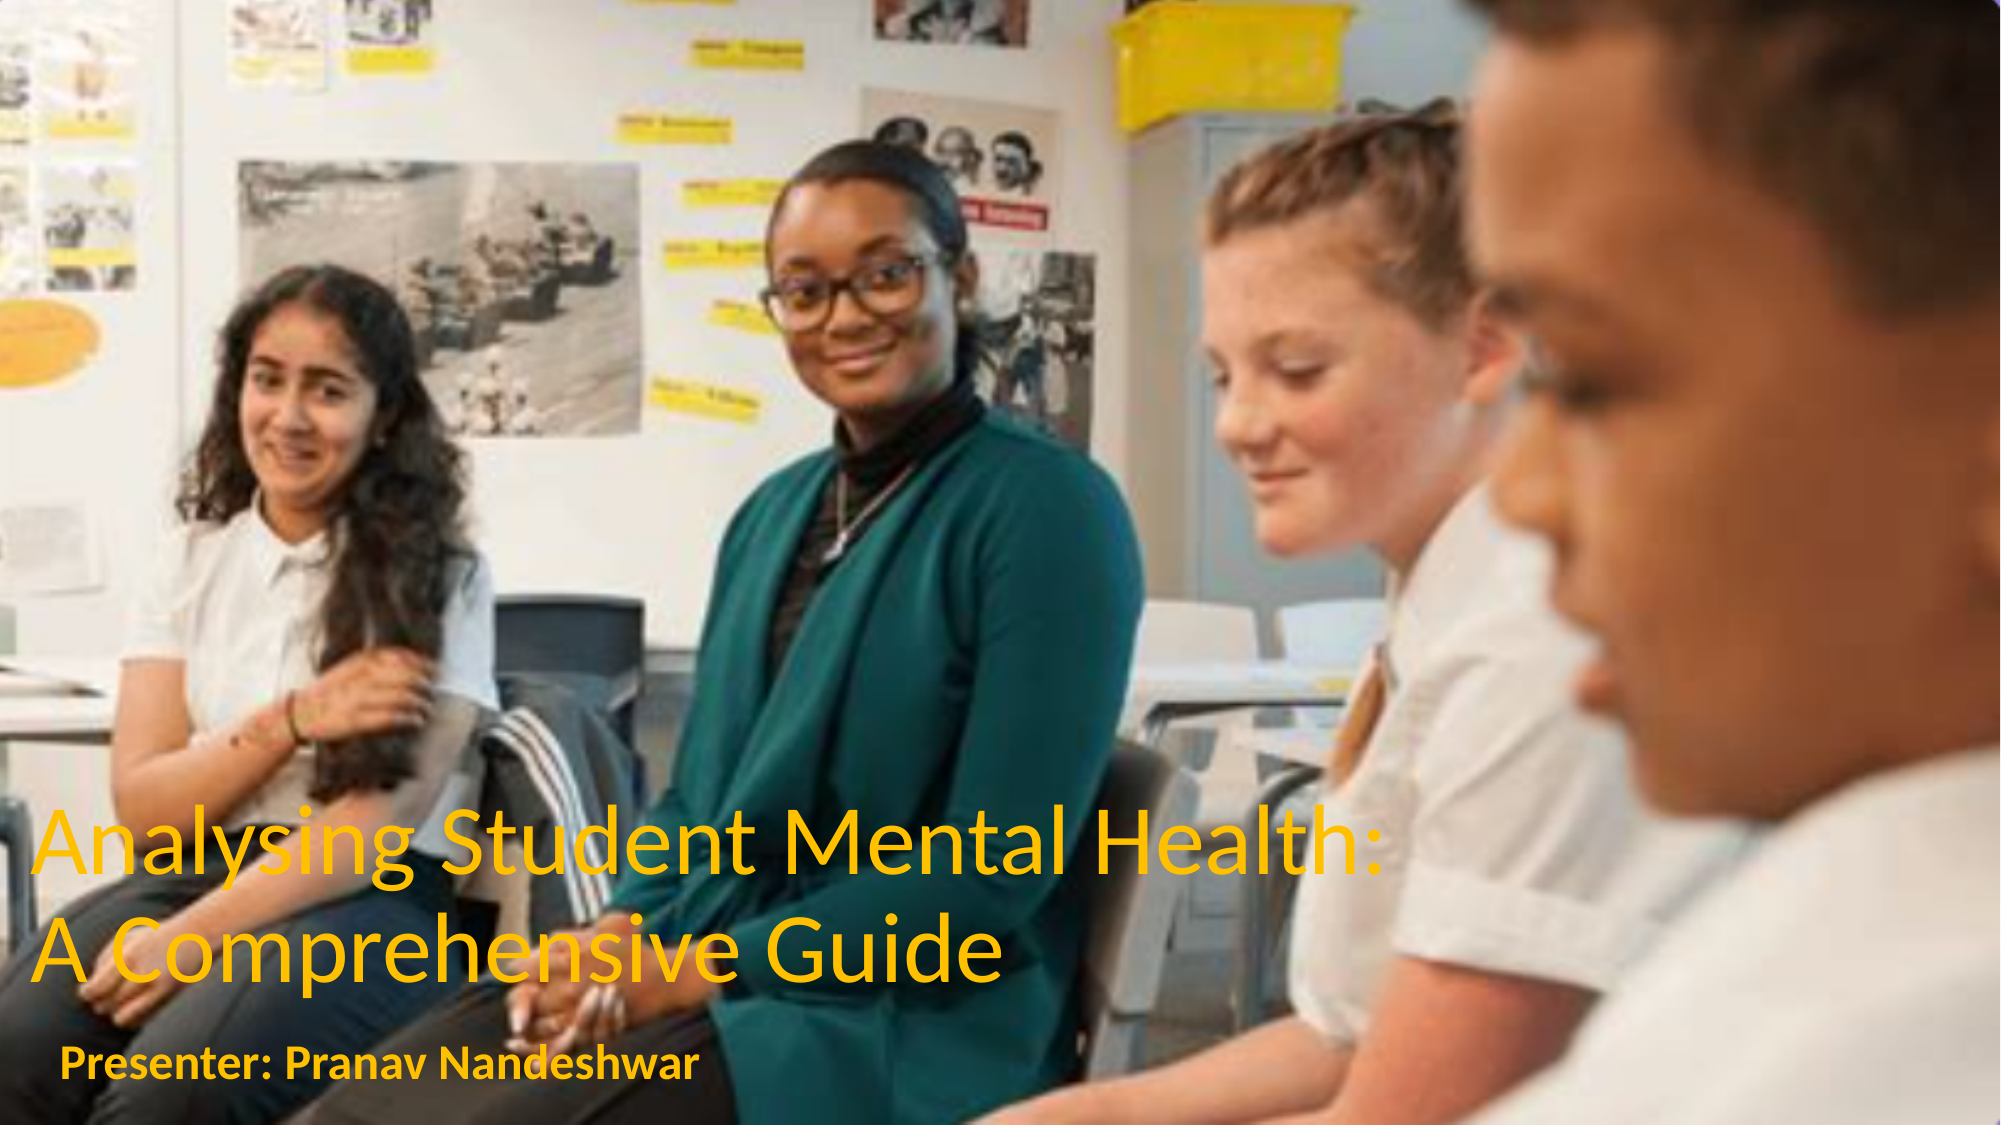

# Analysing Student Mental Health: A Comprehensive Guide
Presenter: Pranav Nandeshwar